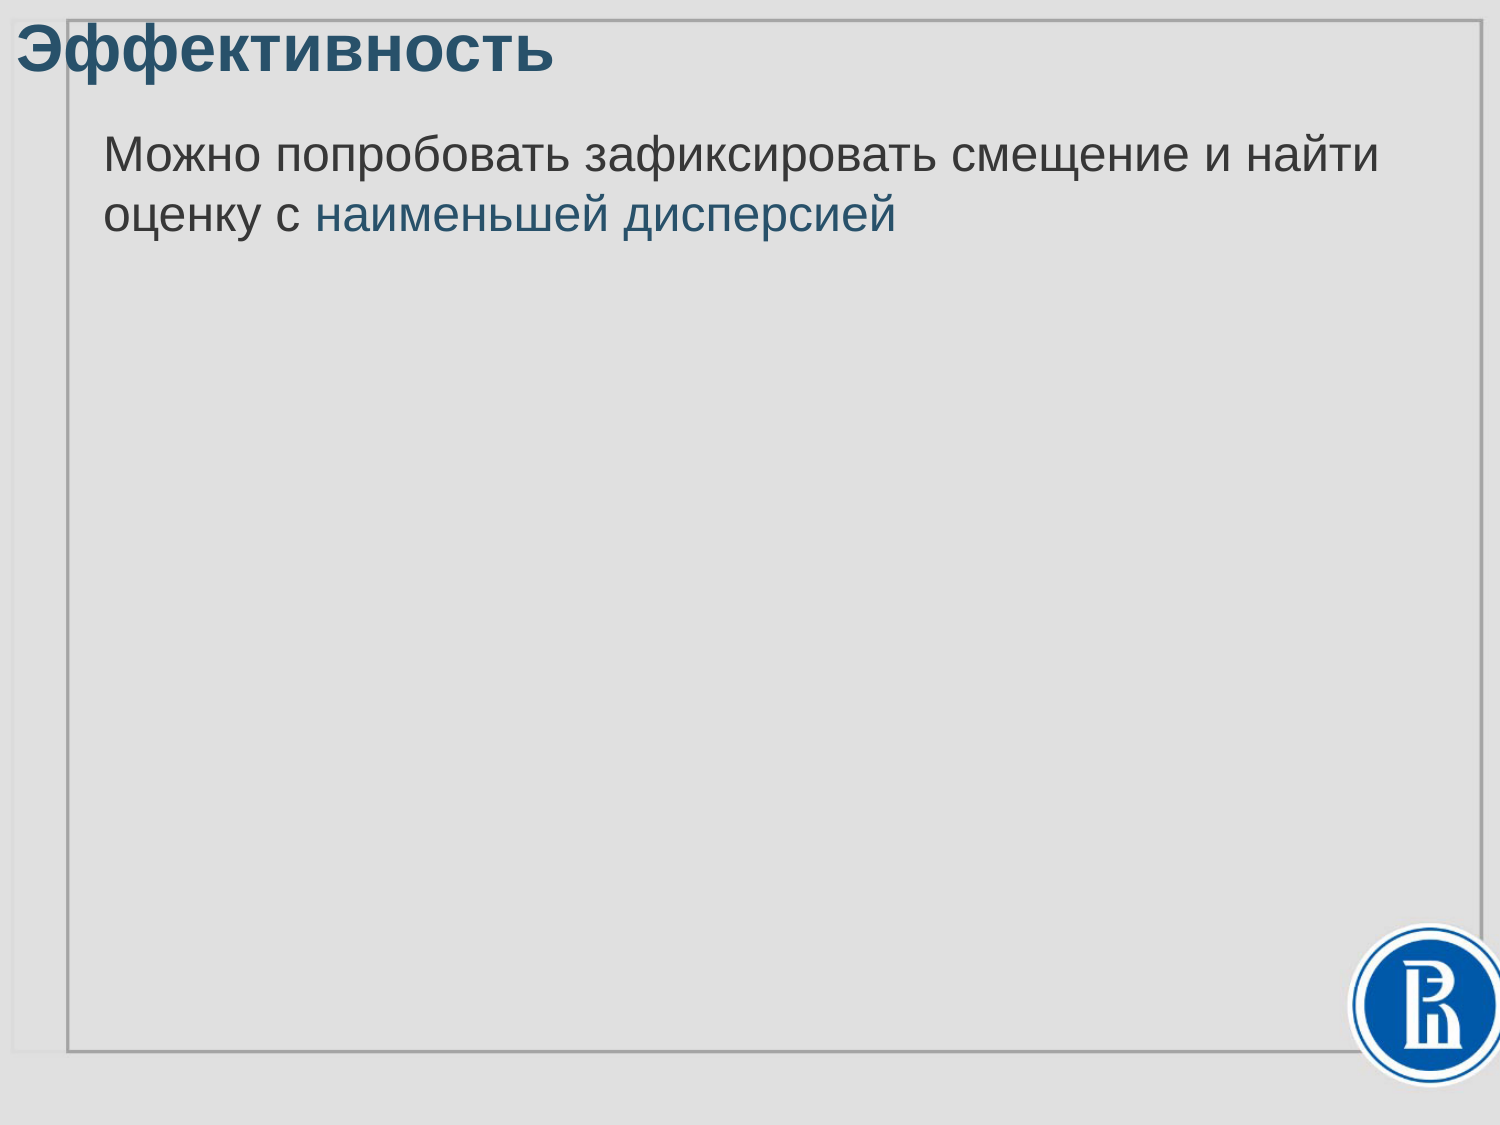

Эффективность
Можно попробовать зафиксировать смещение и найти оценку с наименьшей дисперсией